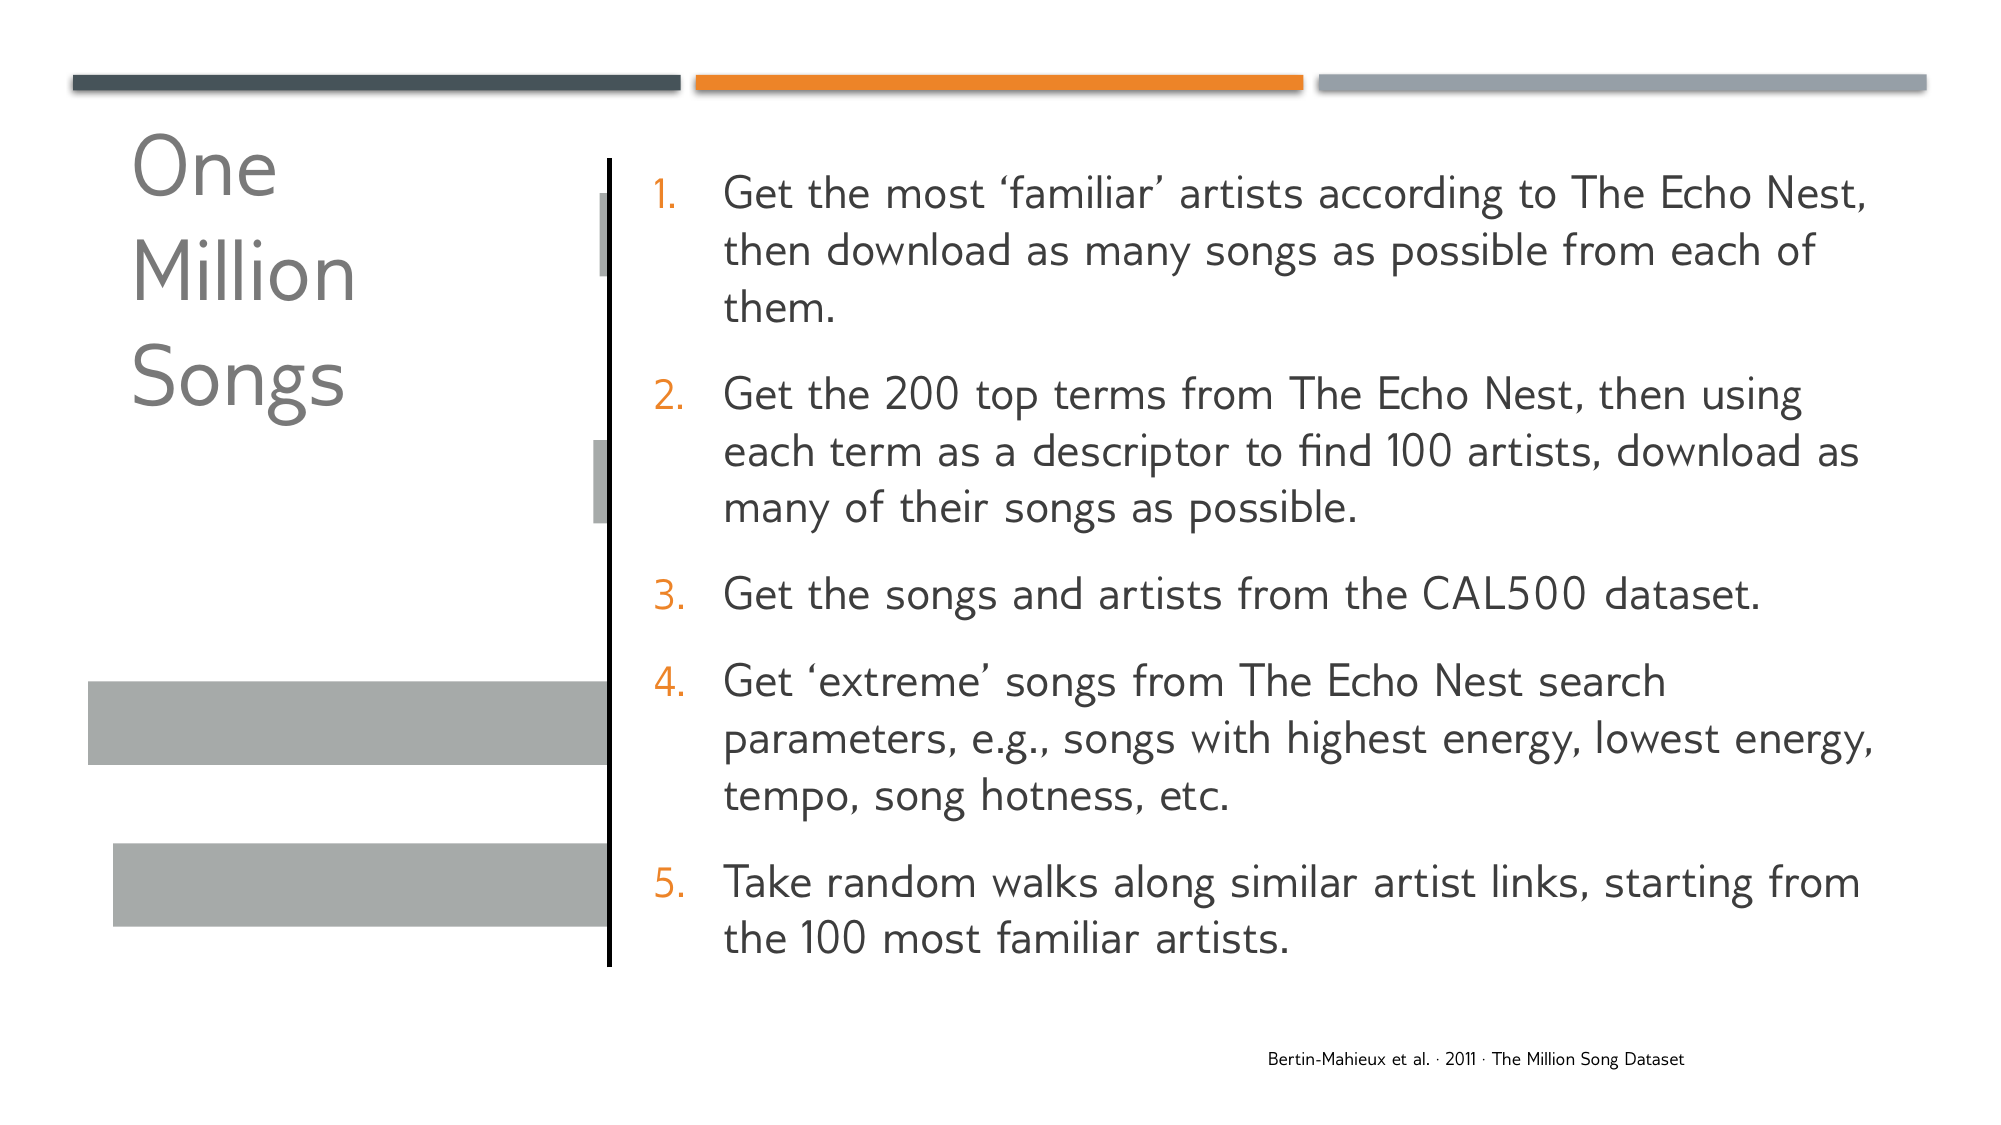

One Million Songs
Get the most ‘familiar’ artists according to The Echo Nest, then download as many songs as possible from each of them.
Get the 200 top terms from The Echo Nest, then using each term as a descriptor to find 100 artists, download as many of their songs as possible.
Get the songs and artists from the CAL500 dataset.
Get ‘extreme’ songs from The Echo Nest search parameters, e.g., songs with highest energy, lowest energy, tempo, song hotness, etc.
Take random walks along similar artist links, starting from the 100 most familiar artists.

Bertin-Mahieux et al. · 2011 · The Million Song Dataset